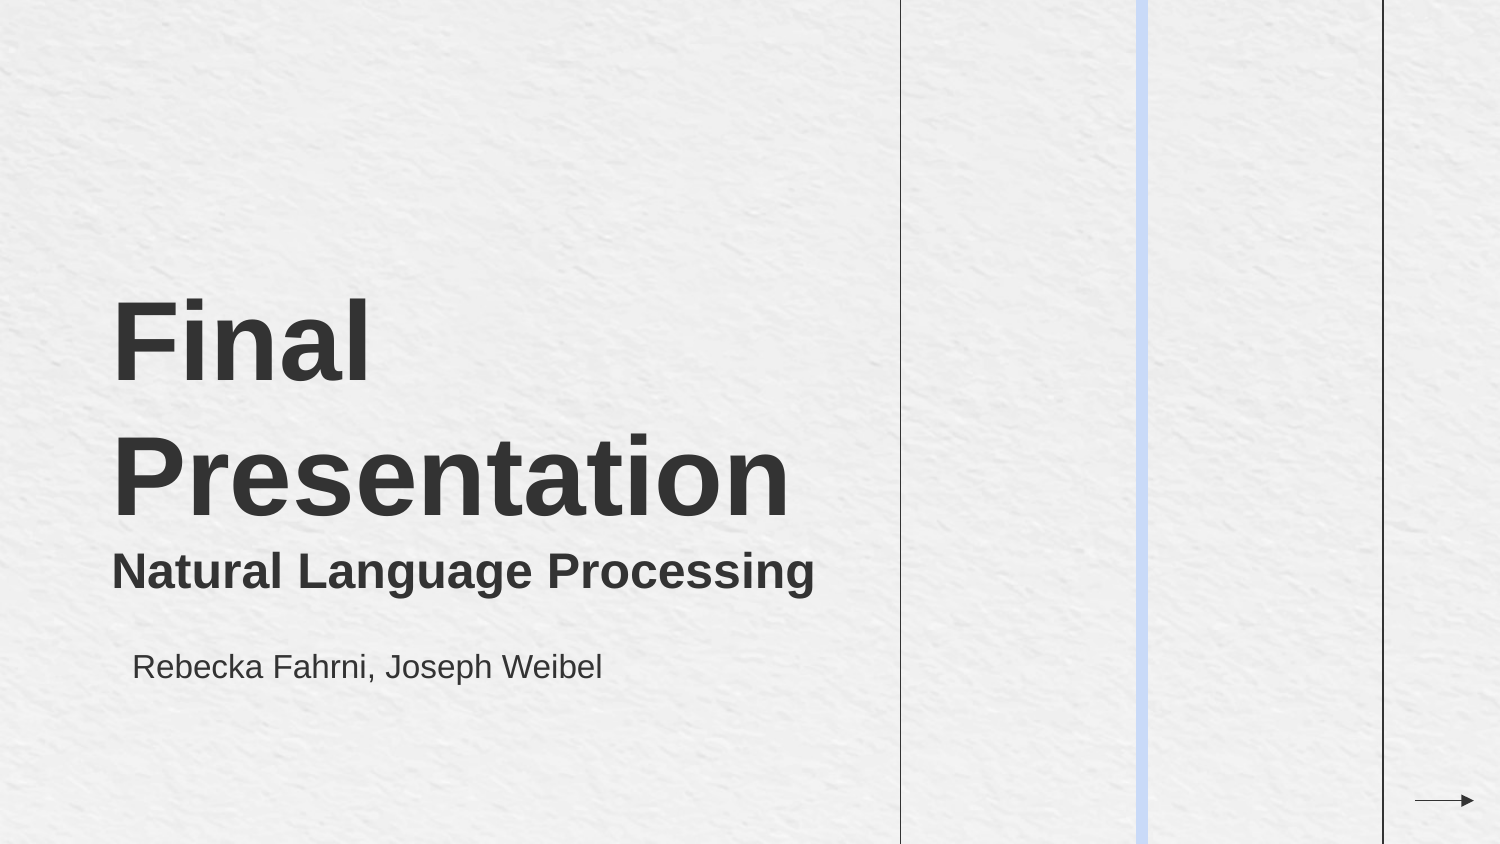

# Final Presentation Natural Language Processing
Rebecka Fahrni, Joseph Weibel